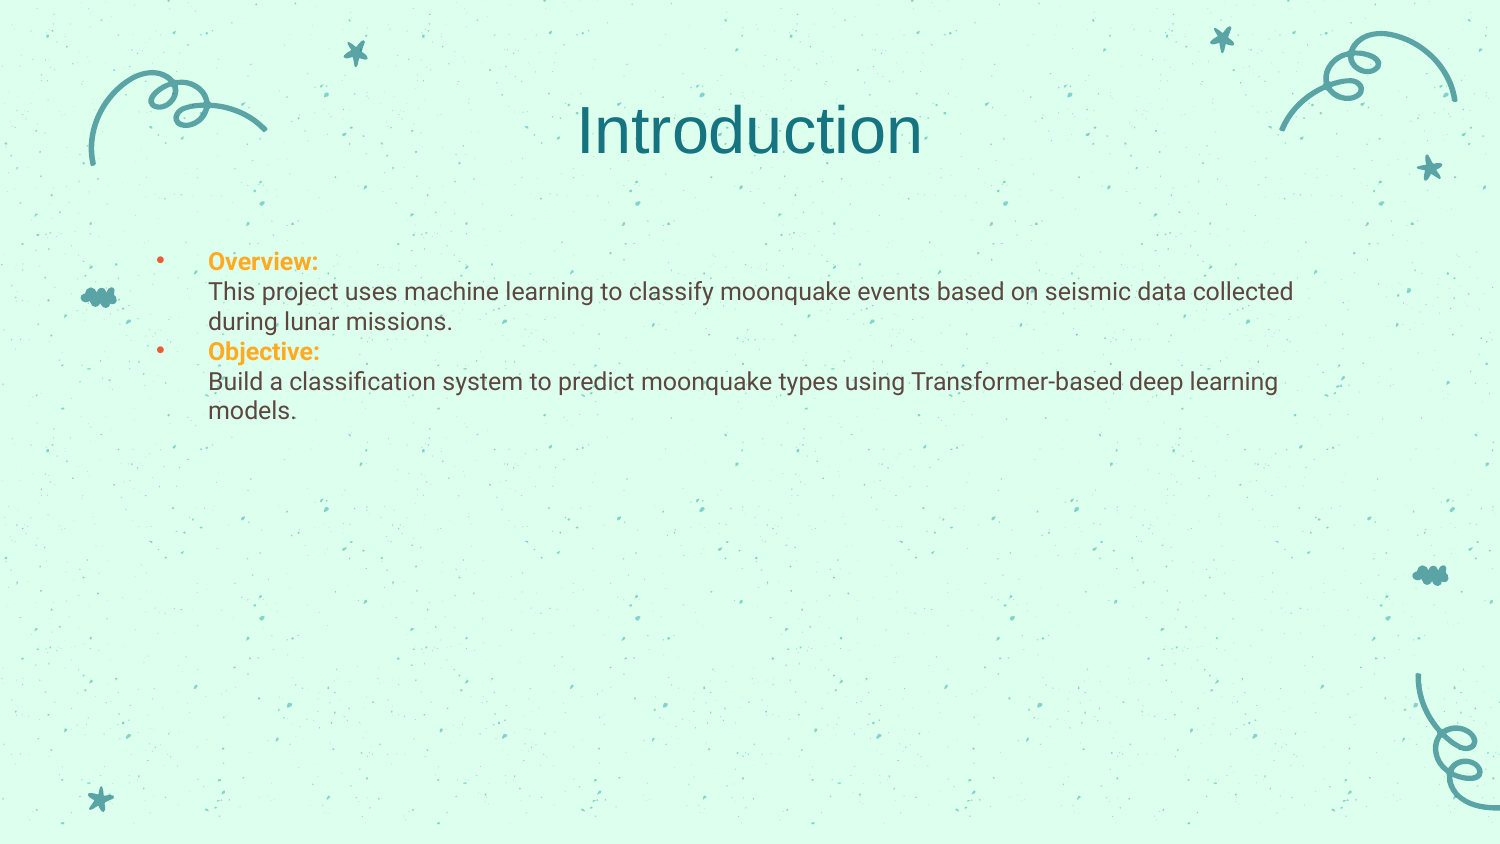

# Introduction
Overview:
This project uses machine learning to classify moonquake events based on seismic data collected during lunar missions.
Objective:
Build a classification system to predict moonquake types using Transformer-based deep learning models.